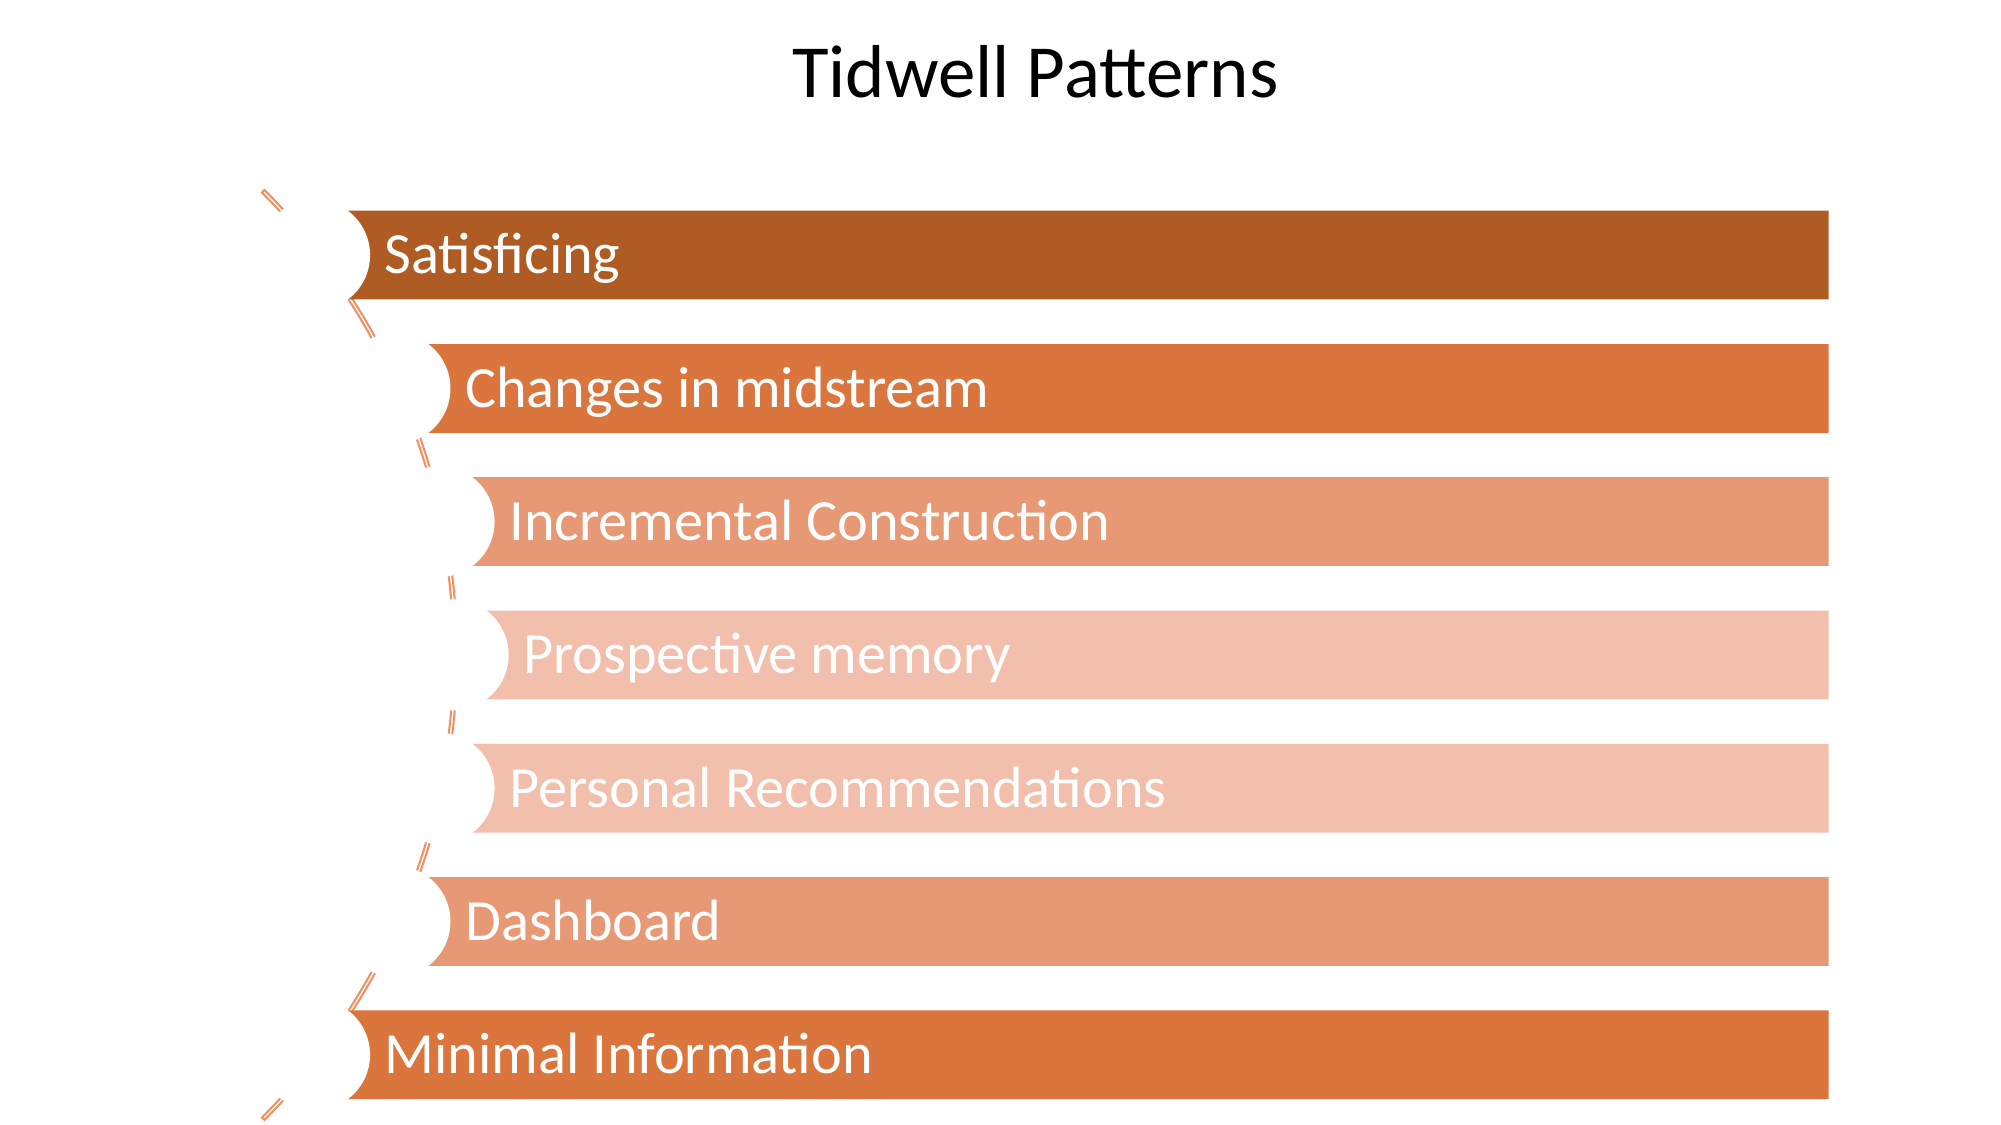

Tidwell Patterns
Satisficing
Changes in midstream
Incremental Construction
Prospective memory
Personal Recommendations
Dashboard
Minimal Information